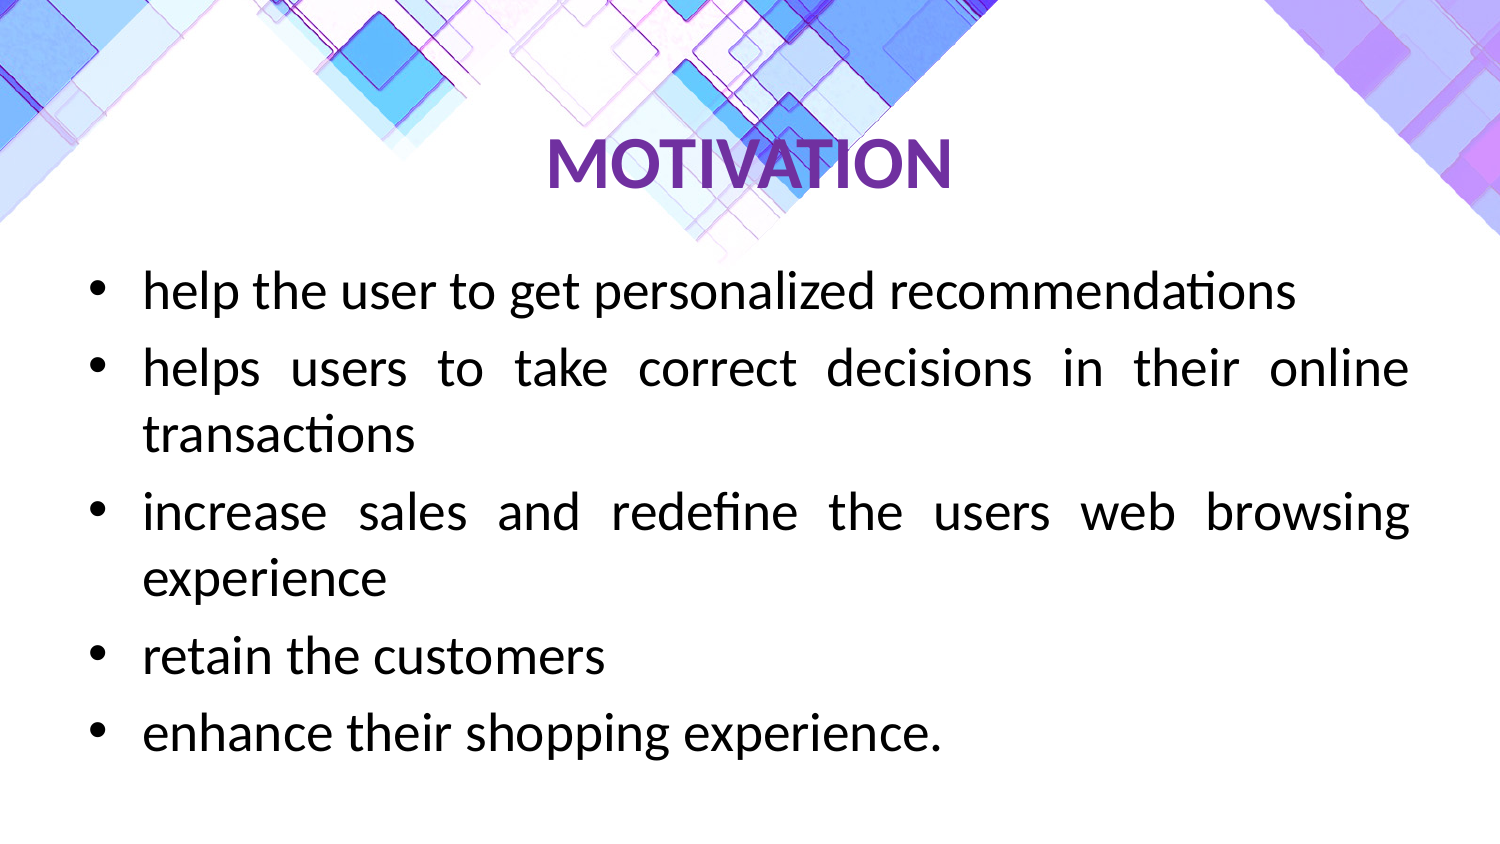

# MOTIVATION
help the user to get personalized recommendations
helps users to take correct decisions in their online transactions
increase sales and redefine the users web browsing experience
retain the customers
enhance their shopping experience.